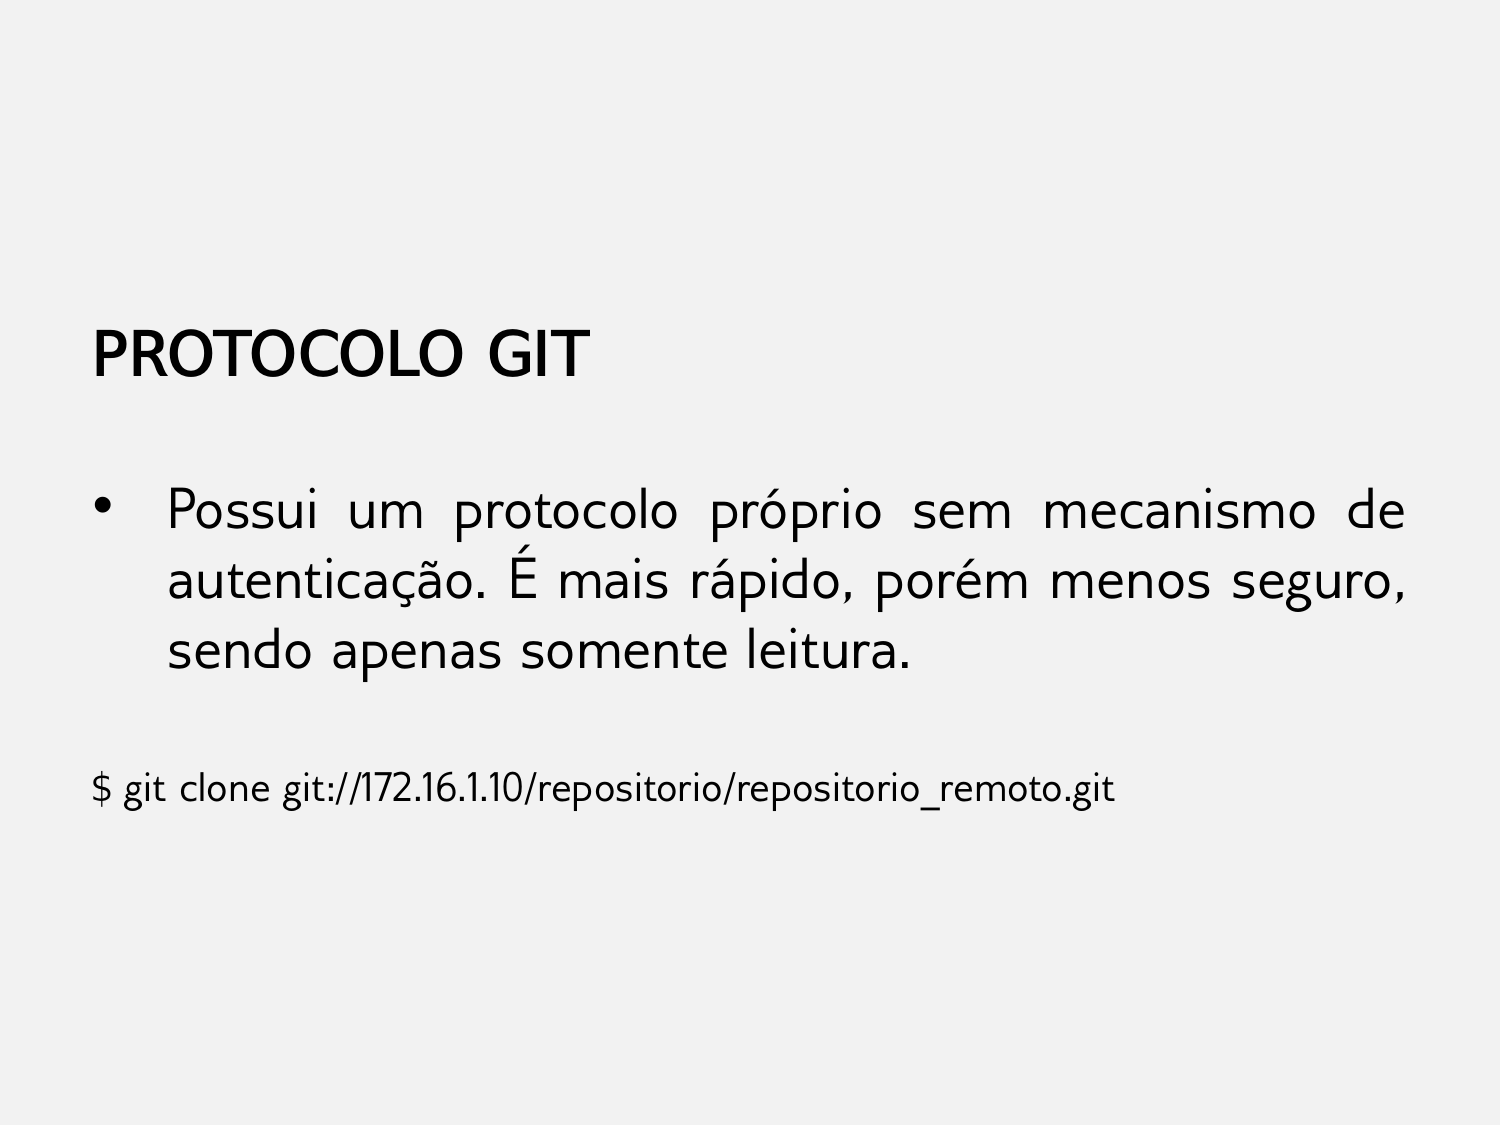

PROTOCOLO GIT

Possui um protocolo próprio sem mecanismo de autenticação. É mais rápido, porém menos seguro, sendo apenas somente leitura.

$ git clone git://172.16.1.10/repositorio/repositorio_remoto.git